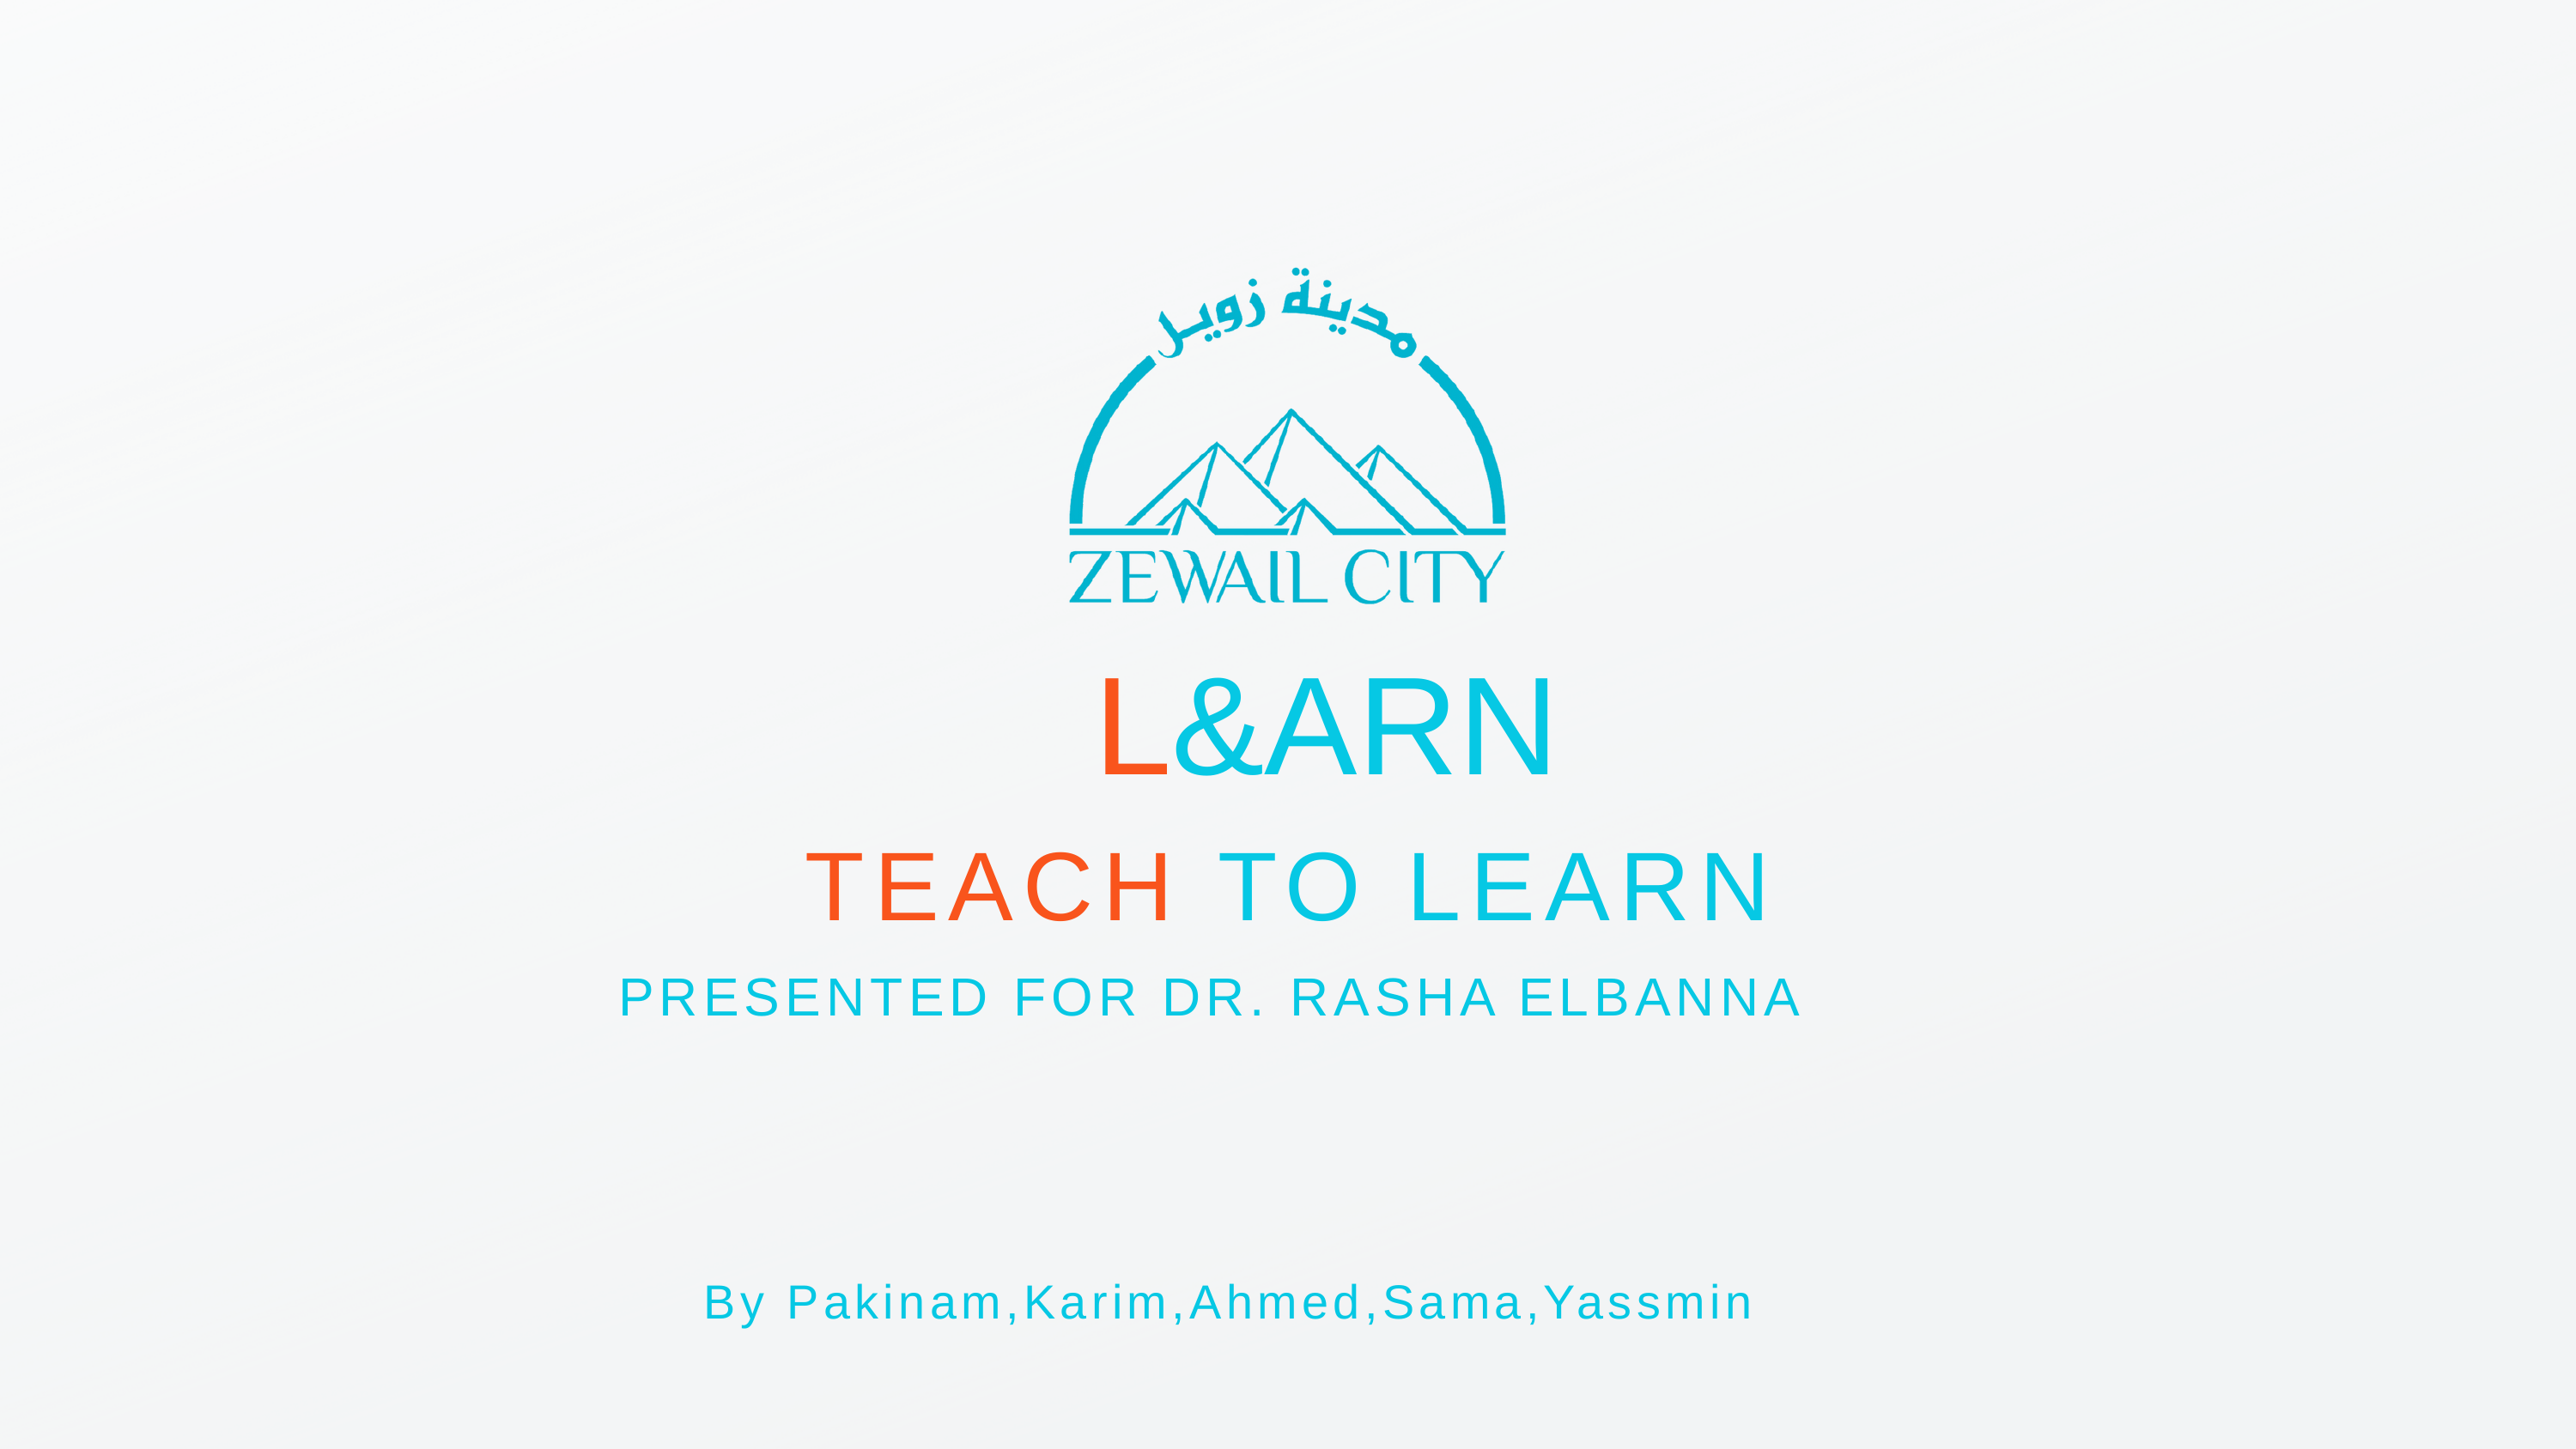

L&ARN
TEACH TO LEARN
PRESENTED FOR DR. RASHA ELBANNA
By Pakinam,Karim,Ahmed,Sama,Yassmin